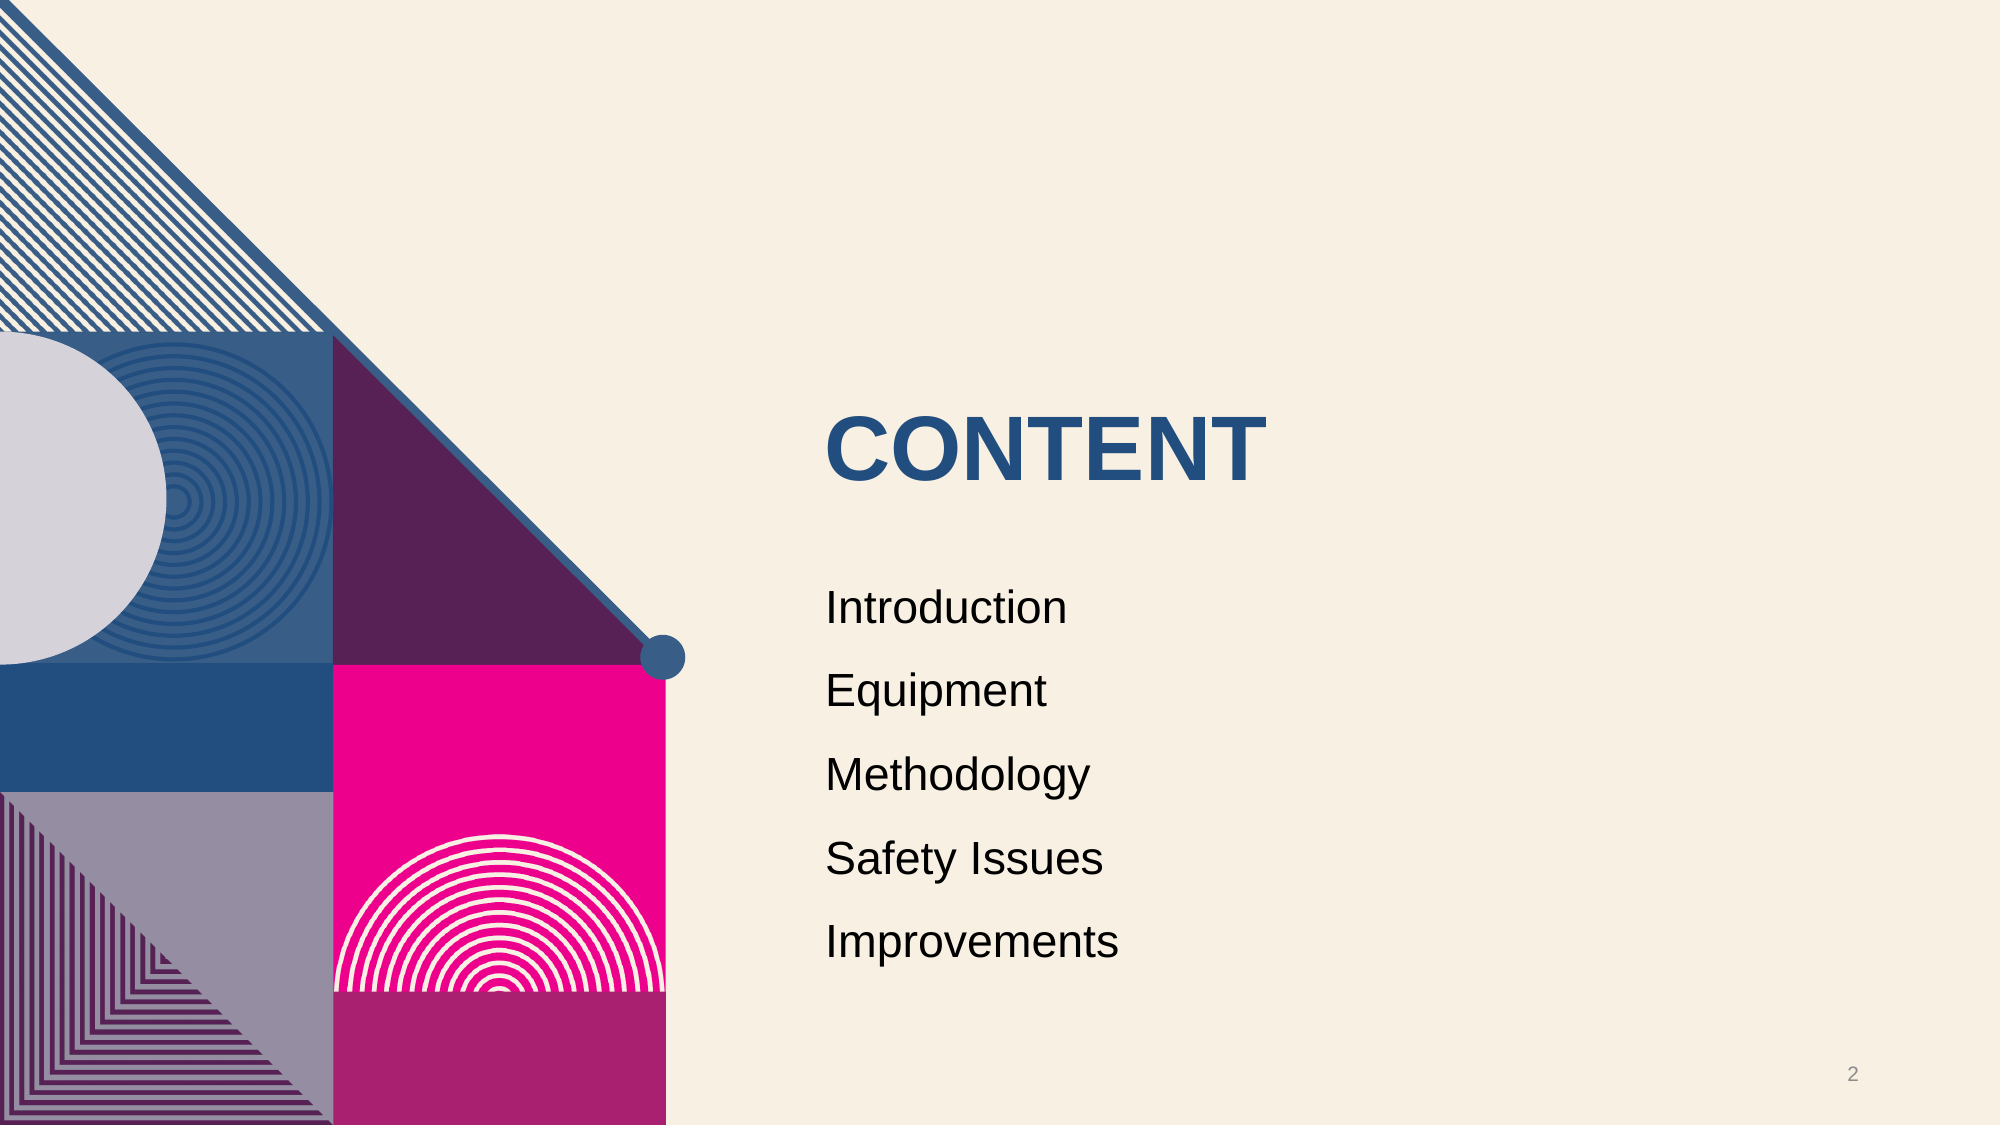

# Content
Introduction
Equipment
Methodology
Safety Issues
Improvements
2